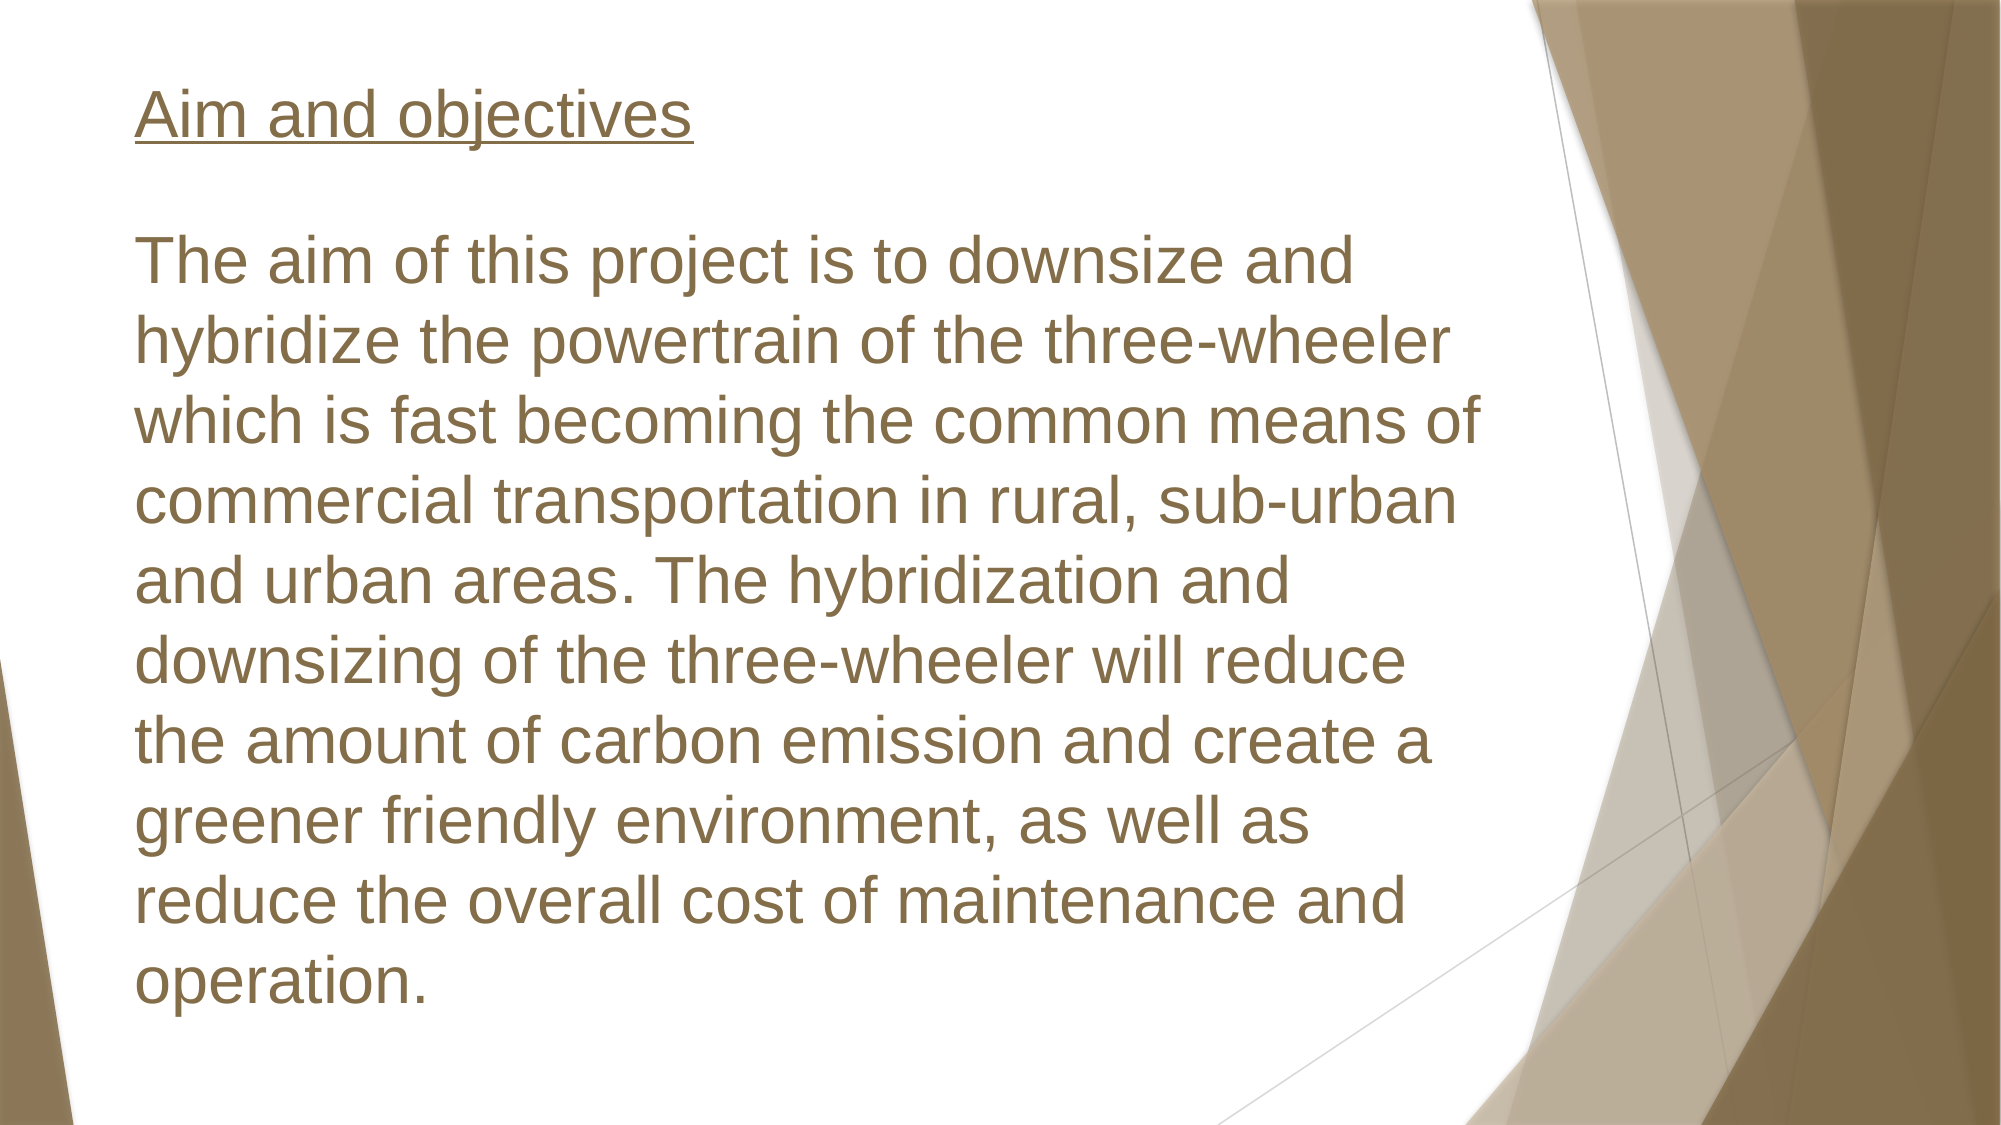

# Aim and objectives
The aim of this project is to downsize and hybridize the powertrain of the three-wheeler which is fast becoming the common means of commercial transportation in rural, sub-urban and urban areas. The hybridization and downsizing of the three-wheeler will reduce the amount of carbon emission and create a greener friendly environment, as well as reduce the overall cost of maintenance and operation.